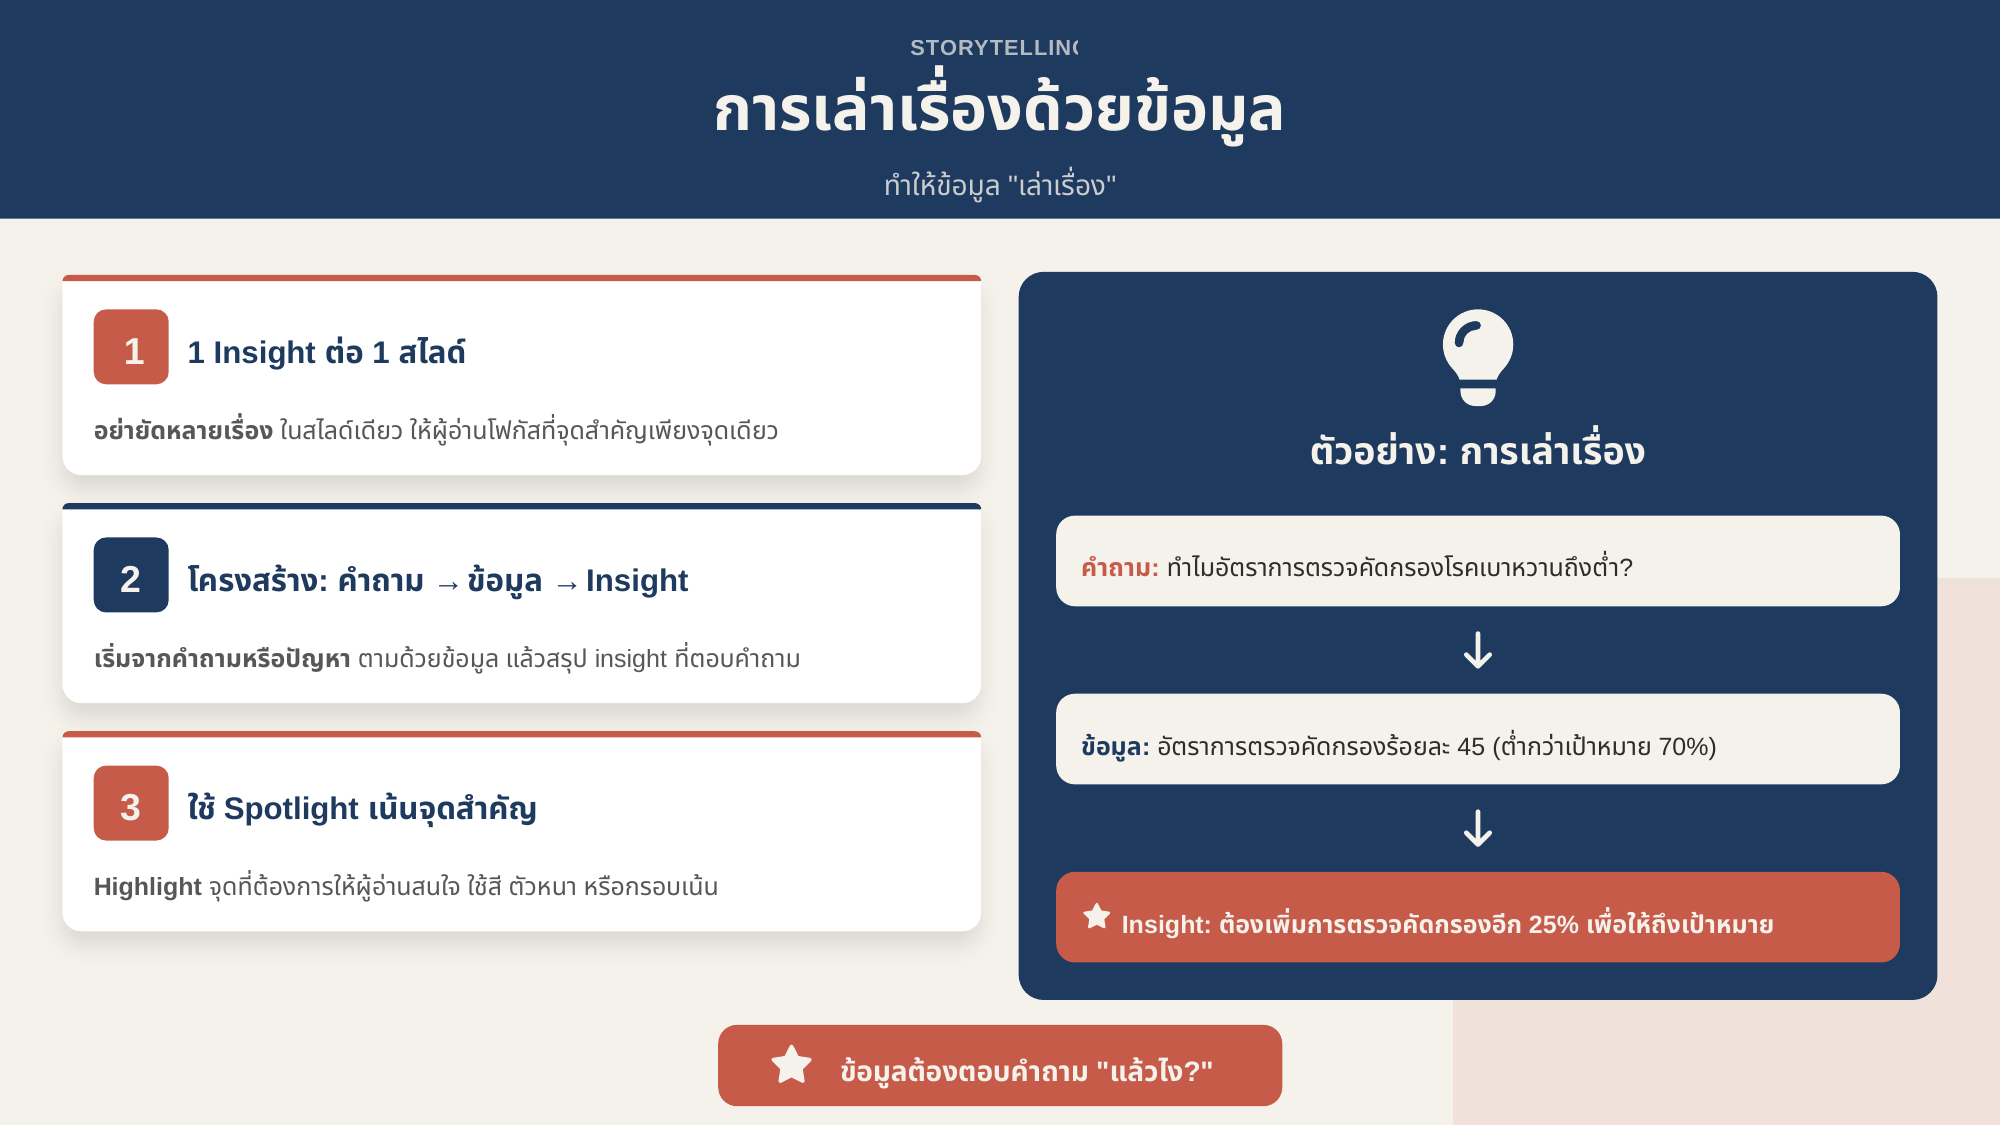

STORYTELLING
การเล่าเรื่องด้วยข้อมูล
ทำให้ข้อมูล "เล่าเรื่อง"

1
1 Insight ต่อ 1 สไลด์
อย่ายัดหลายเรื่อง ในสไลด์เดียว ให้ผู้อ่านโฟกัสที่จุดสำคัญเพียงจุดเดียว
ตัวอย่าง: การเล่าเรื่อง

คำถาม: ทำไมอัตราการตรวจคัดกรองโรคเบาหวานถึงต่ำ?
2
โครงสร้าง: คำถาม → ข้อมูล → Insight

เริ่มจากคำถามหรือปัญหา ตามด้วยข้อมูล แล้วสรุป insight ที่ตอบคำถาม

ข้อมูล: อัตราการตรวจคัดกรองร้อยละ 45 (ต่ำกว่าเป้าหมาย 70%)

3
ใช้ Spotlight เน้นจุดสำคัญ

Highlight จุดที่ต้องการให้ผู้อ่านสนใจ ใช้สี ตัวหนา หรือกรอบเน้น

Insight: ต้องเพิ่มการตรวจคัดกรองอีก 25% เพื่อให้ถึงเป้าหมาย

ข้อมูลต้องตอบคำถาม "แล้วไง?"